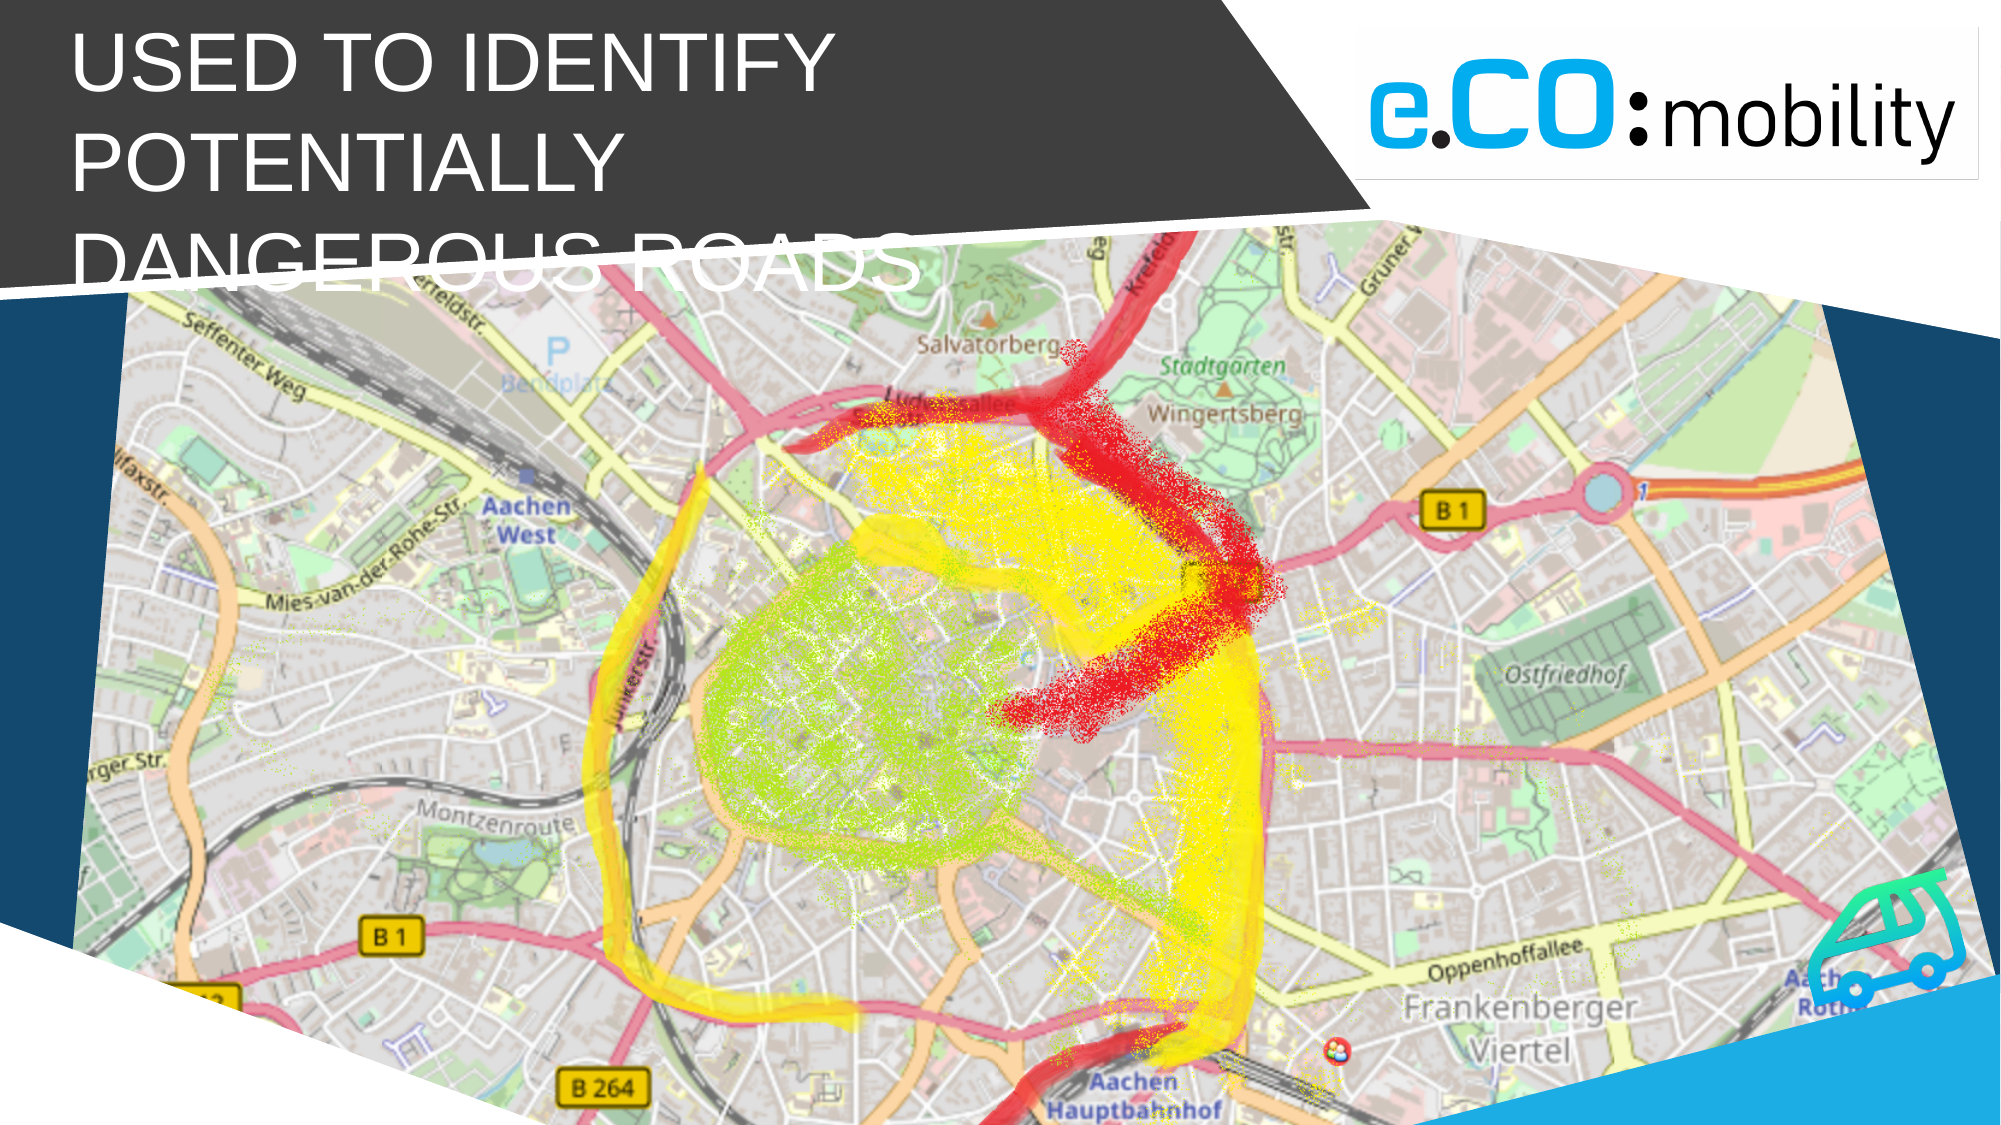

A STRESS-HEATMAP IS USED TO IDENTIFY POTENTIALLY DANGEROUS ROADS